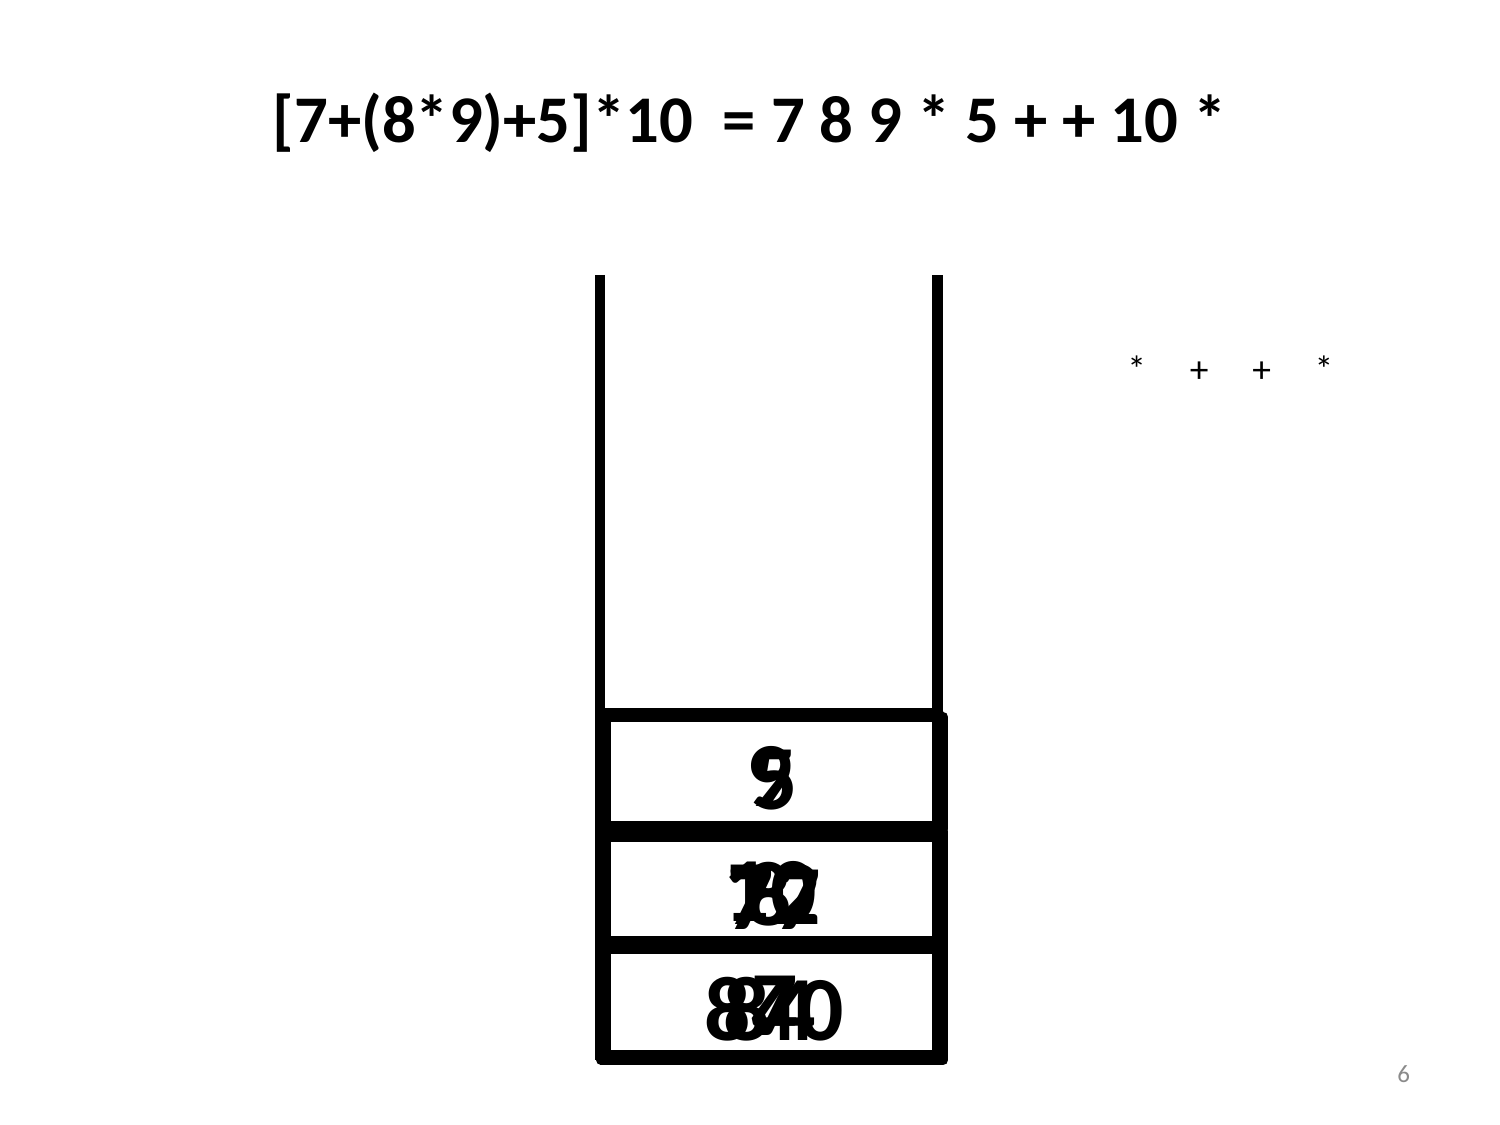

# [7+(8*9)+5]*10  = 7 8 9 * 5 + + 10 *
*
+
+
*
9
5
10
72
8
77
7
84
840
6